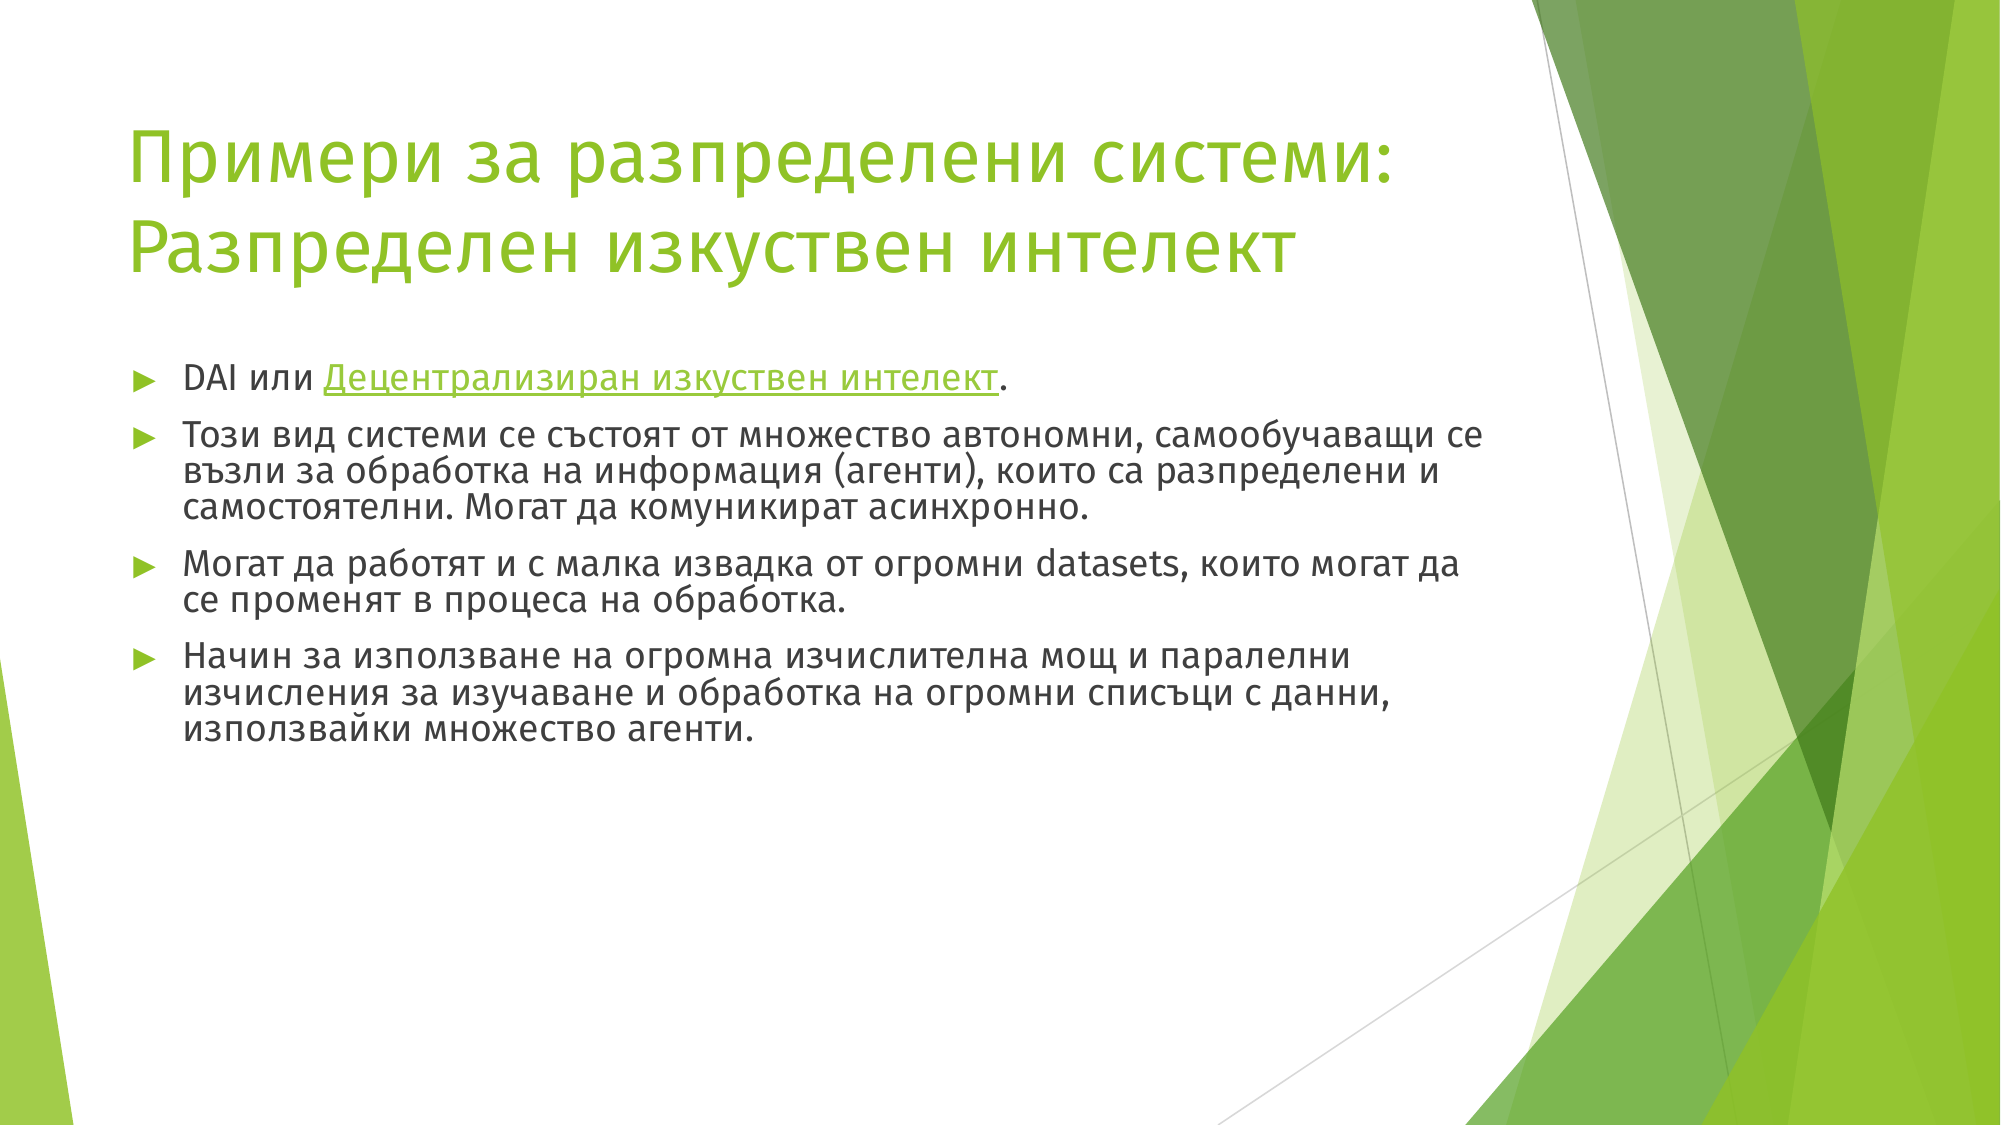

# Примери за разпределени системи: Разпределен изкуствен интелект
DAI или Децентрализиран изкуствен интелект.
Този вид системи се състоят от множество автономни, самообучаващи се възли за обработка на информация (агенти), които са разпределени и самостоятелни. Могат да комуникират асинхронно.
Могат да работят и с малка извадка от огромни datasets, които могат да се променят в процеса на обработка.
Начин за използване на огромна изчислителна мощ и паралелни изчисления за изучаване и обработка на огромни списъци с данни, използвайки множество агенти.